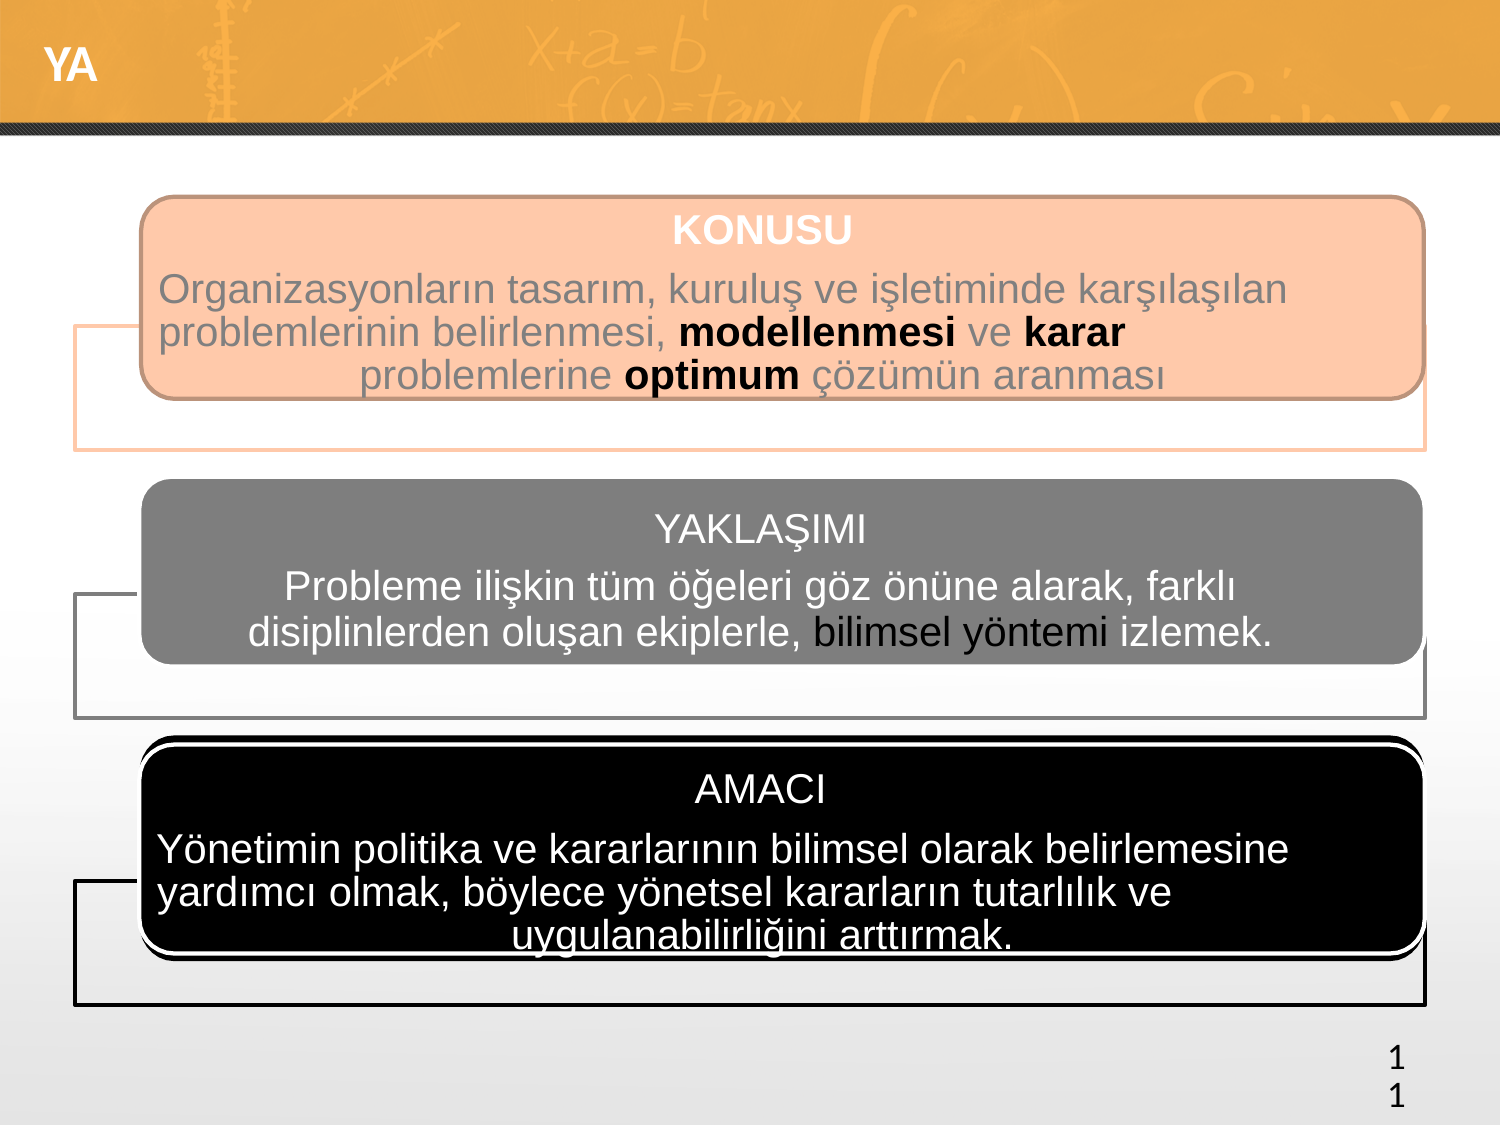

# YA
KONUSU
Organizasyonların tasarım, kuruluş ve işletiminde karşılaşılan        problemlerinin belirlenmesi, modellenmesi ve karar                      problemlerine optimum çözümün aranması

YAKLAŞIMI
Probleme ilişkin tüm öğeleri göz önüne alarak, farklı
disiplinlerden oluşan ekiplerle, bilimsel yöntemi izlemek.

AMACI
Yönetimin politika ve kararlarının bilimsel olarak belirlemesine        yardımcı olmak, böylece yönetsel kararların tutarlılık ve                  uygulanabilirliğini arttırmak.

11